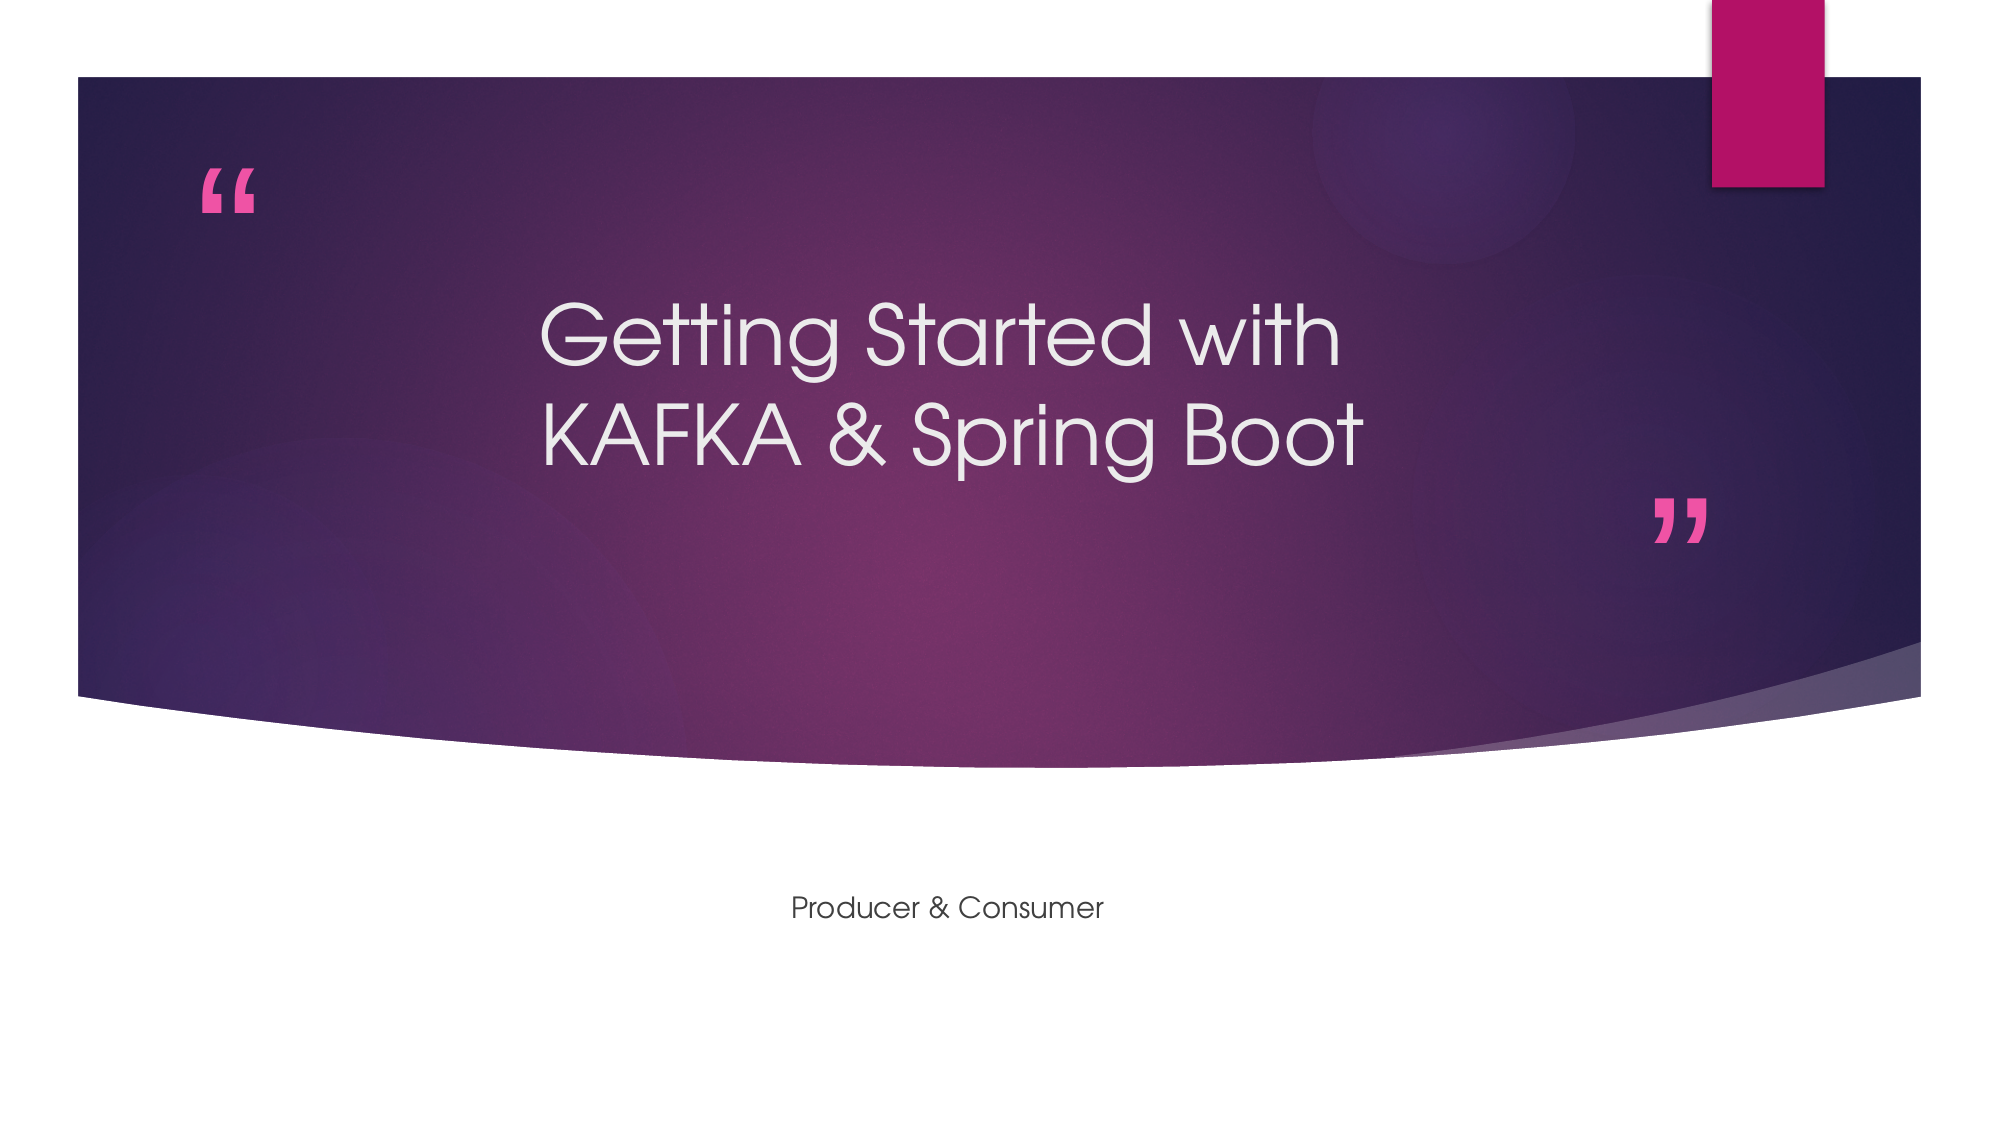

# Getting Started with KAFKA & Spring Boot
Producer & Consumer